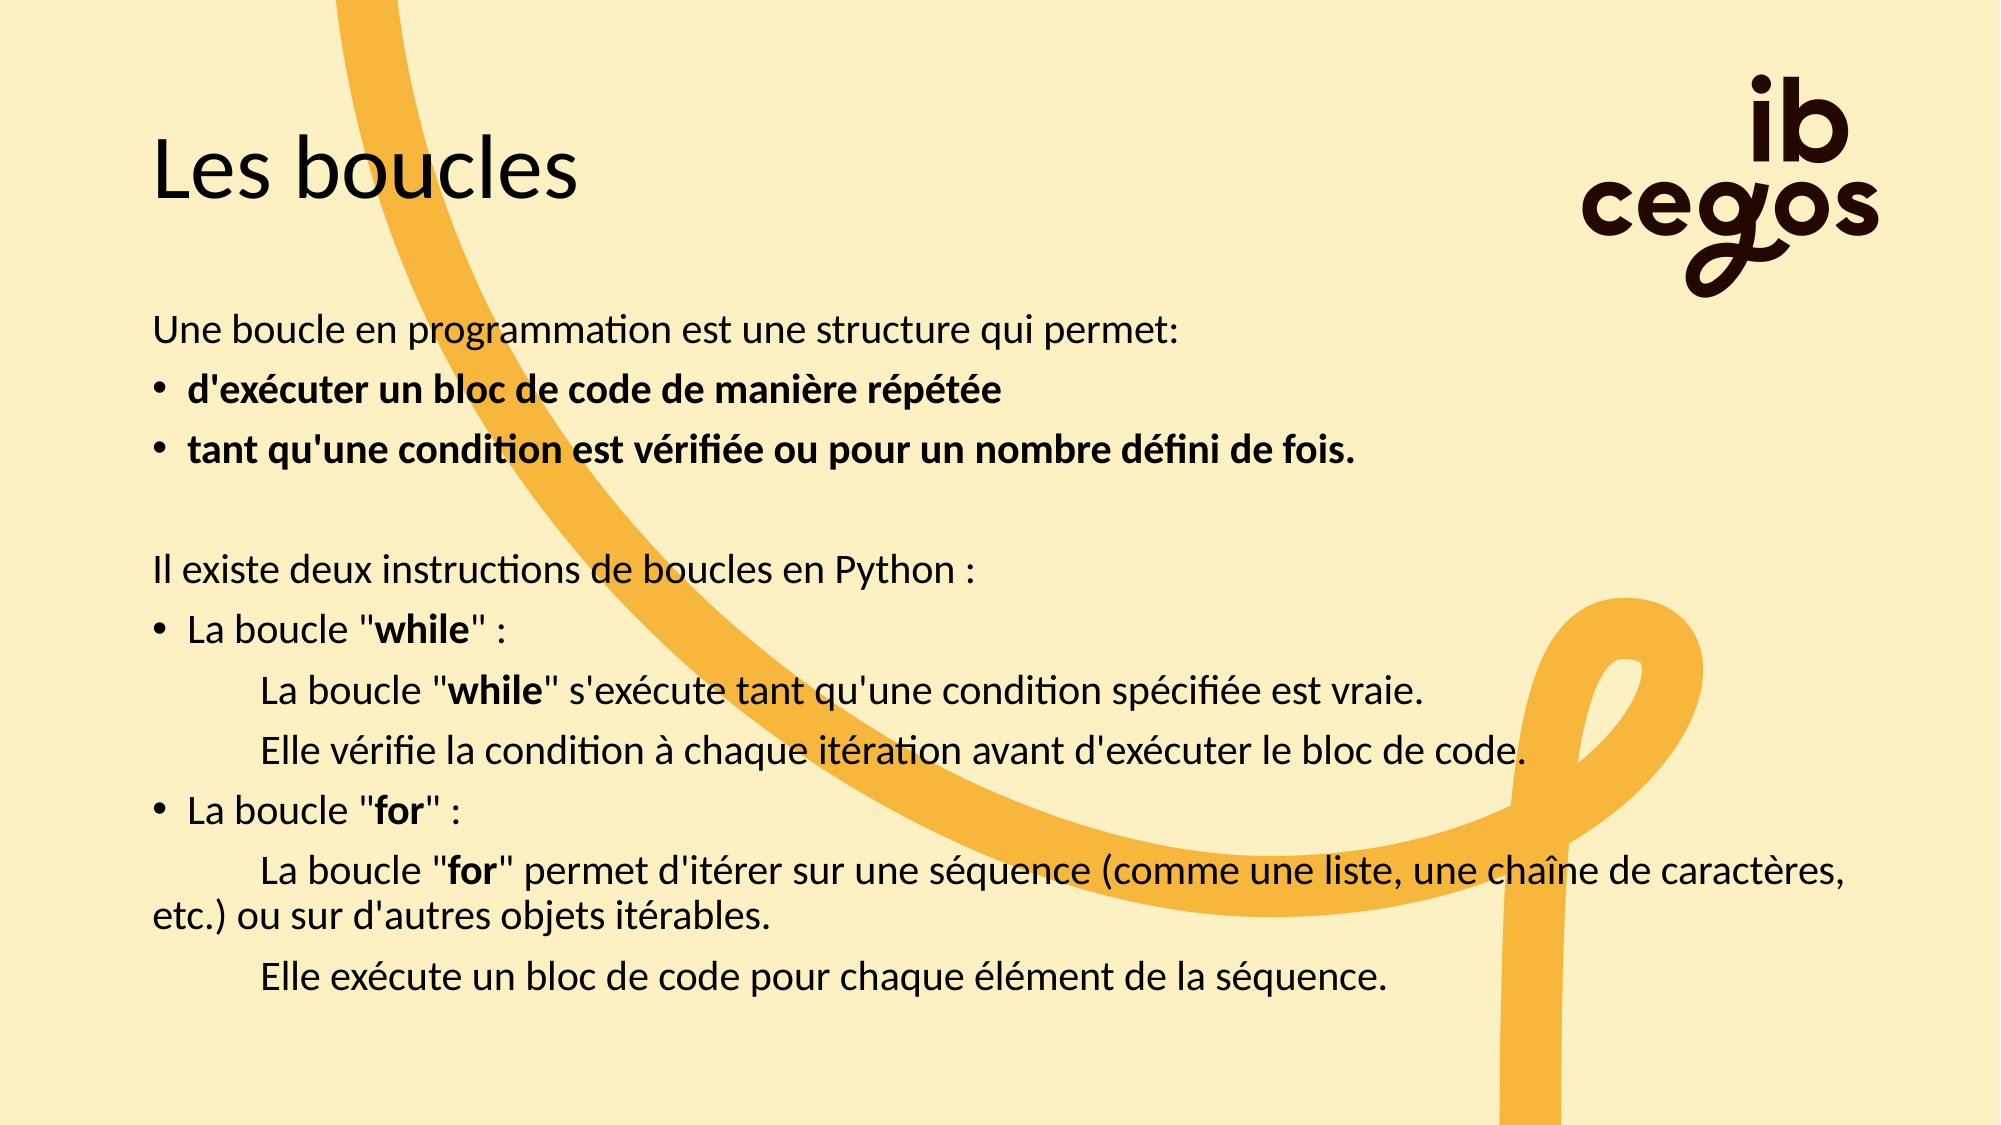

# Les boucles
Une boucle en programmation est une structure qui permet:
d'exécuter un bloc de code de manière répétée
tant qu'une condition est vérifiée ou pour un nombre défini de fois.

Il existe deux instructions de boucles en Python :
La boucle "while" :
	La boucle "while" s'exécute tant qu'une condition spécifiée est vraie.
	Elle vérifie la condition à chaque itération avant d'exécuter le bloc de code.
La boucle "for" :
	La boucle "for" permet d'itérer sur une séquence (comme une liste, une chaîne de caractères, etc.) ou sur d'autres objets itérables.
	Elle exécute un bloc de code pour chaque élément de la séquence.